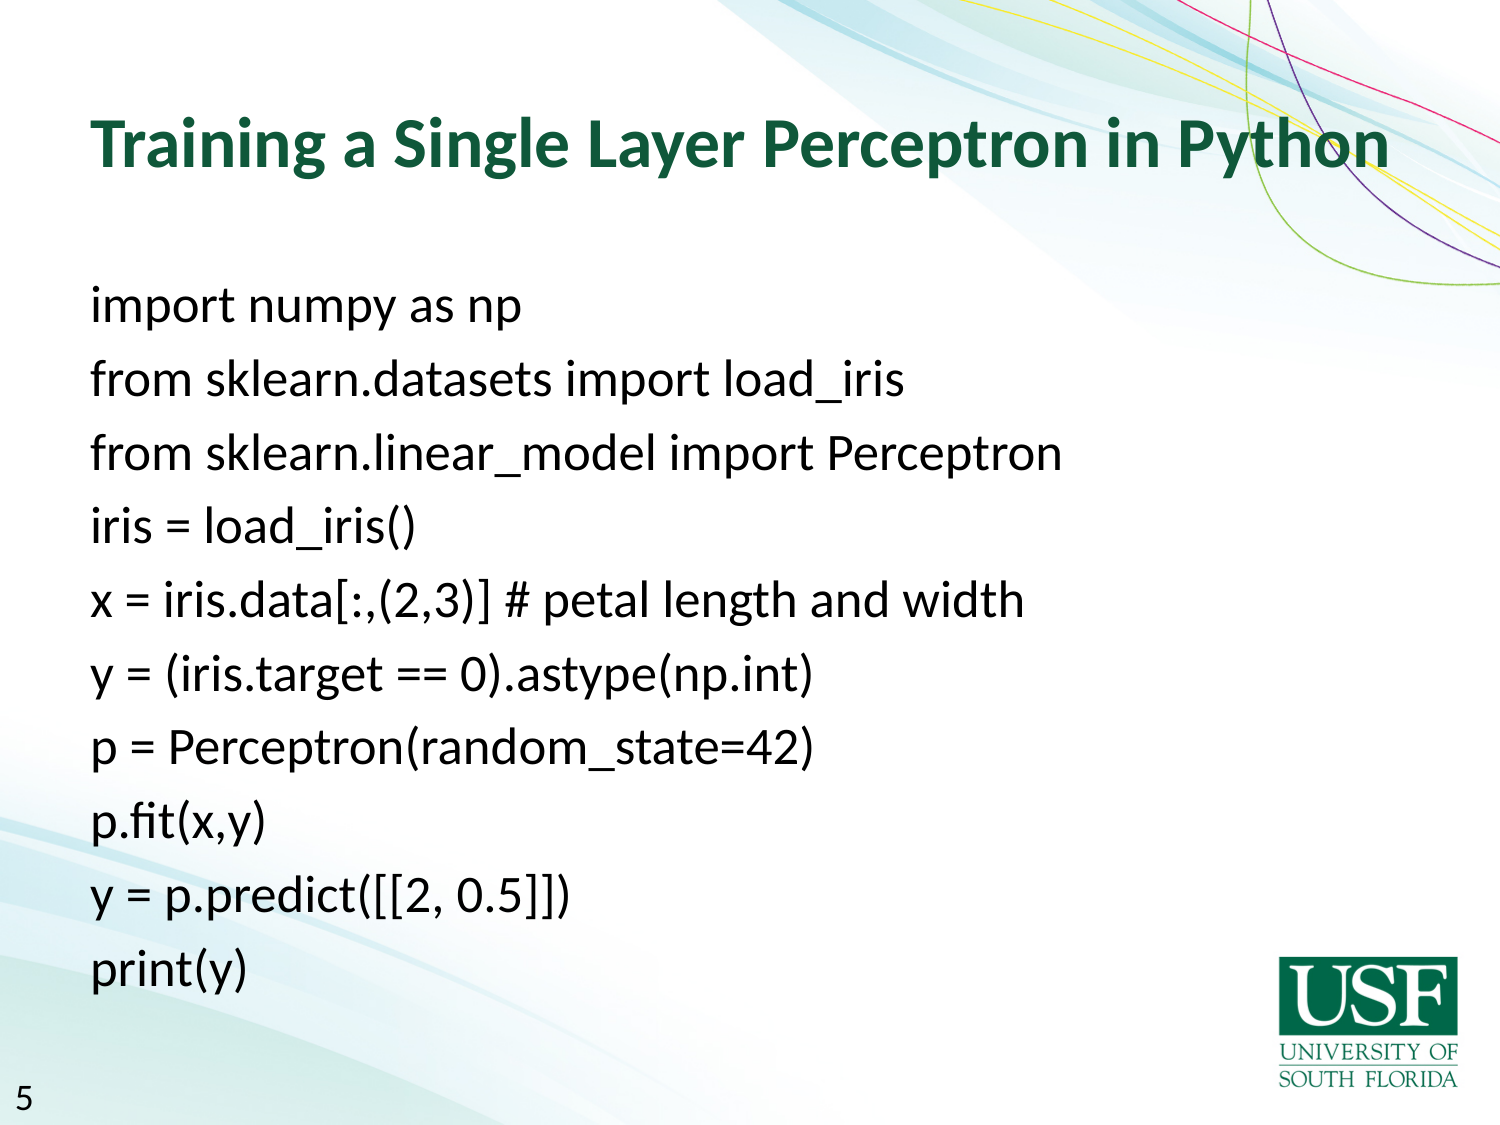

# Training a Single Layer Perceptron in Python
import numpy as np
from sklearn.datasets import load_iris
from sklearn.linear_model import Perceptron
iris = load_iris()
x = iris.data[:,(2,3)] # petal length and width
y = (iris.target == 0).astype(np.int)
p = Perceptron(random_state=42)
p.fit(x,y)
y = p.predict([[2, 0.5]])
print(y)
5